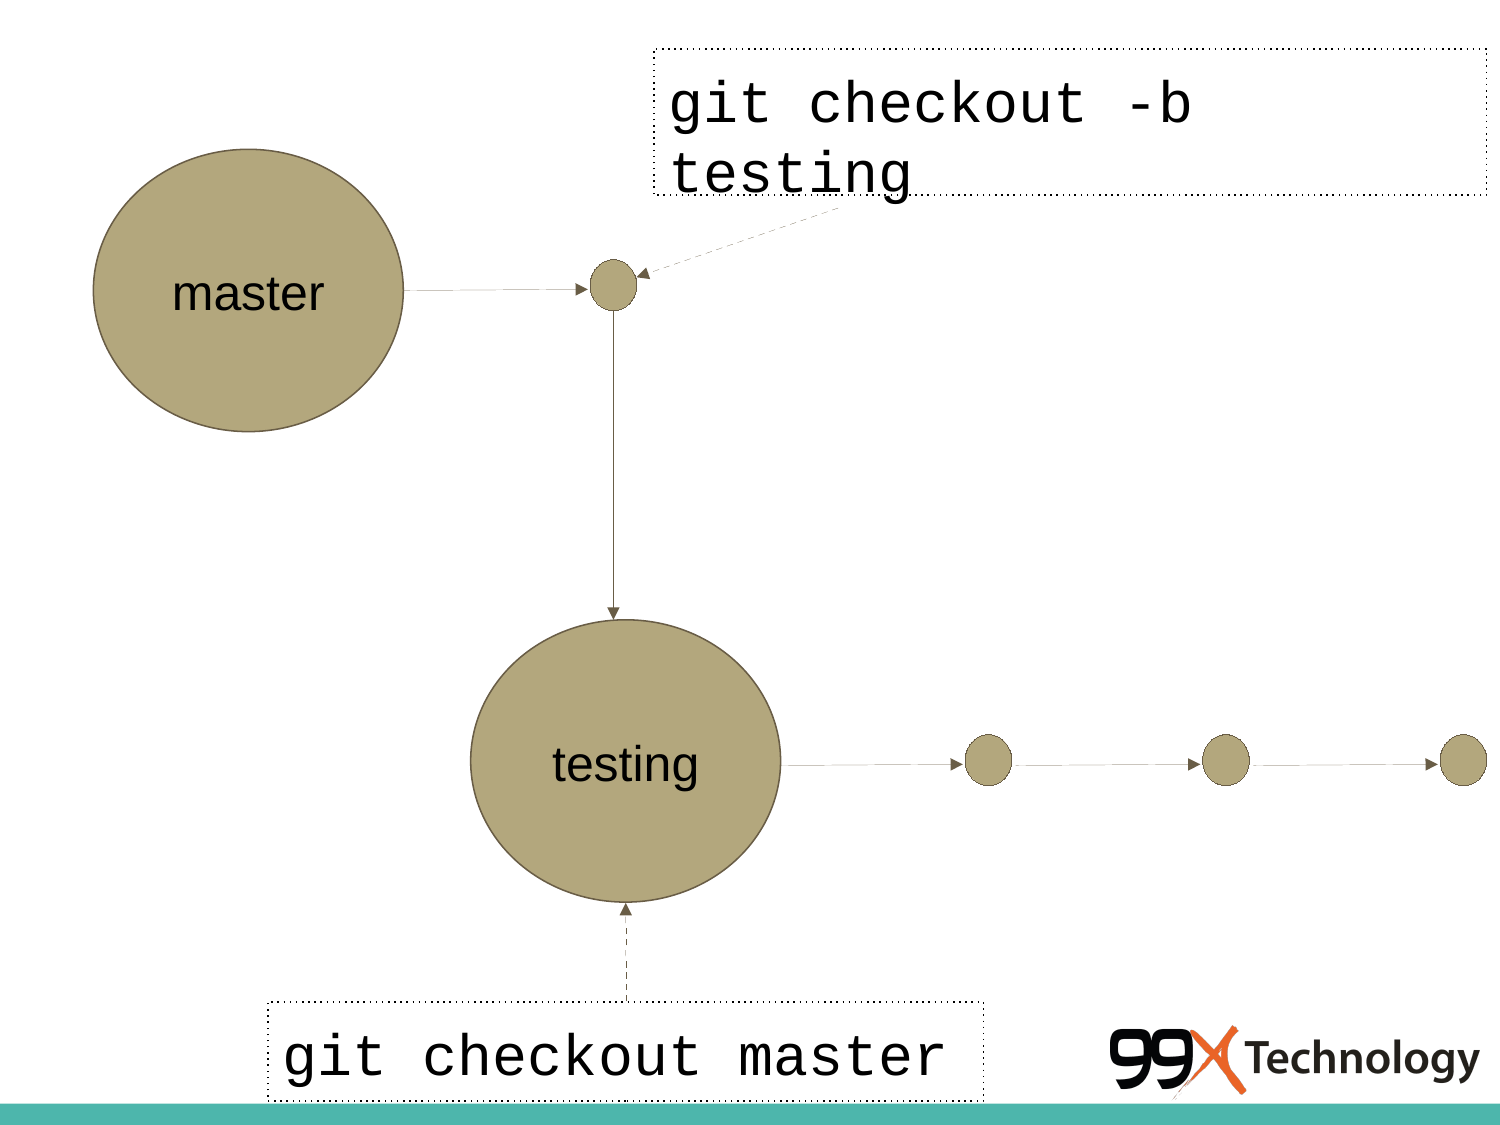

git checkout -b testing

master

testing

git checkout master